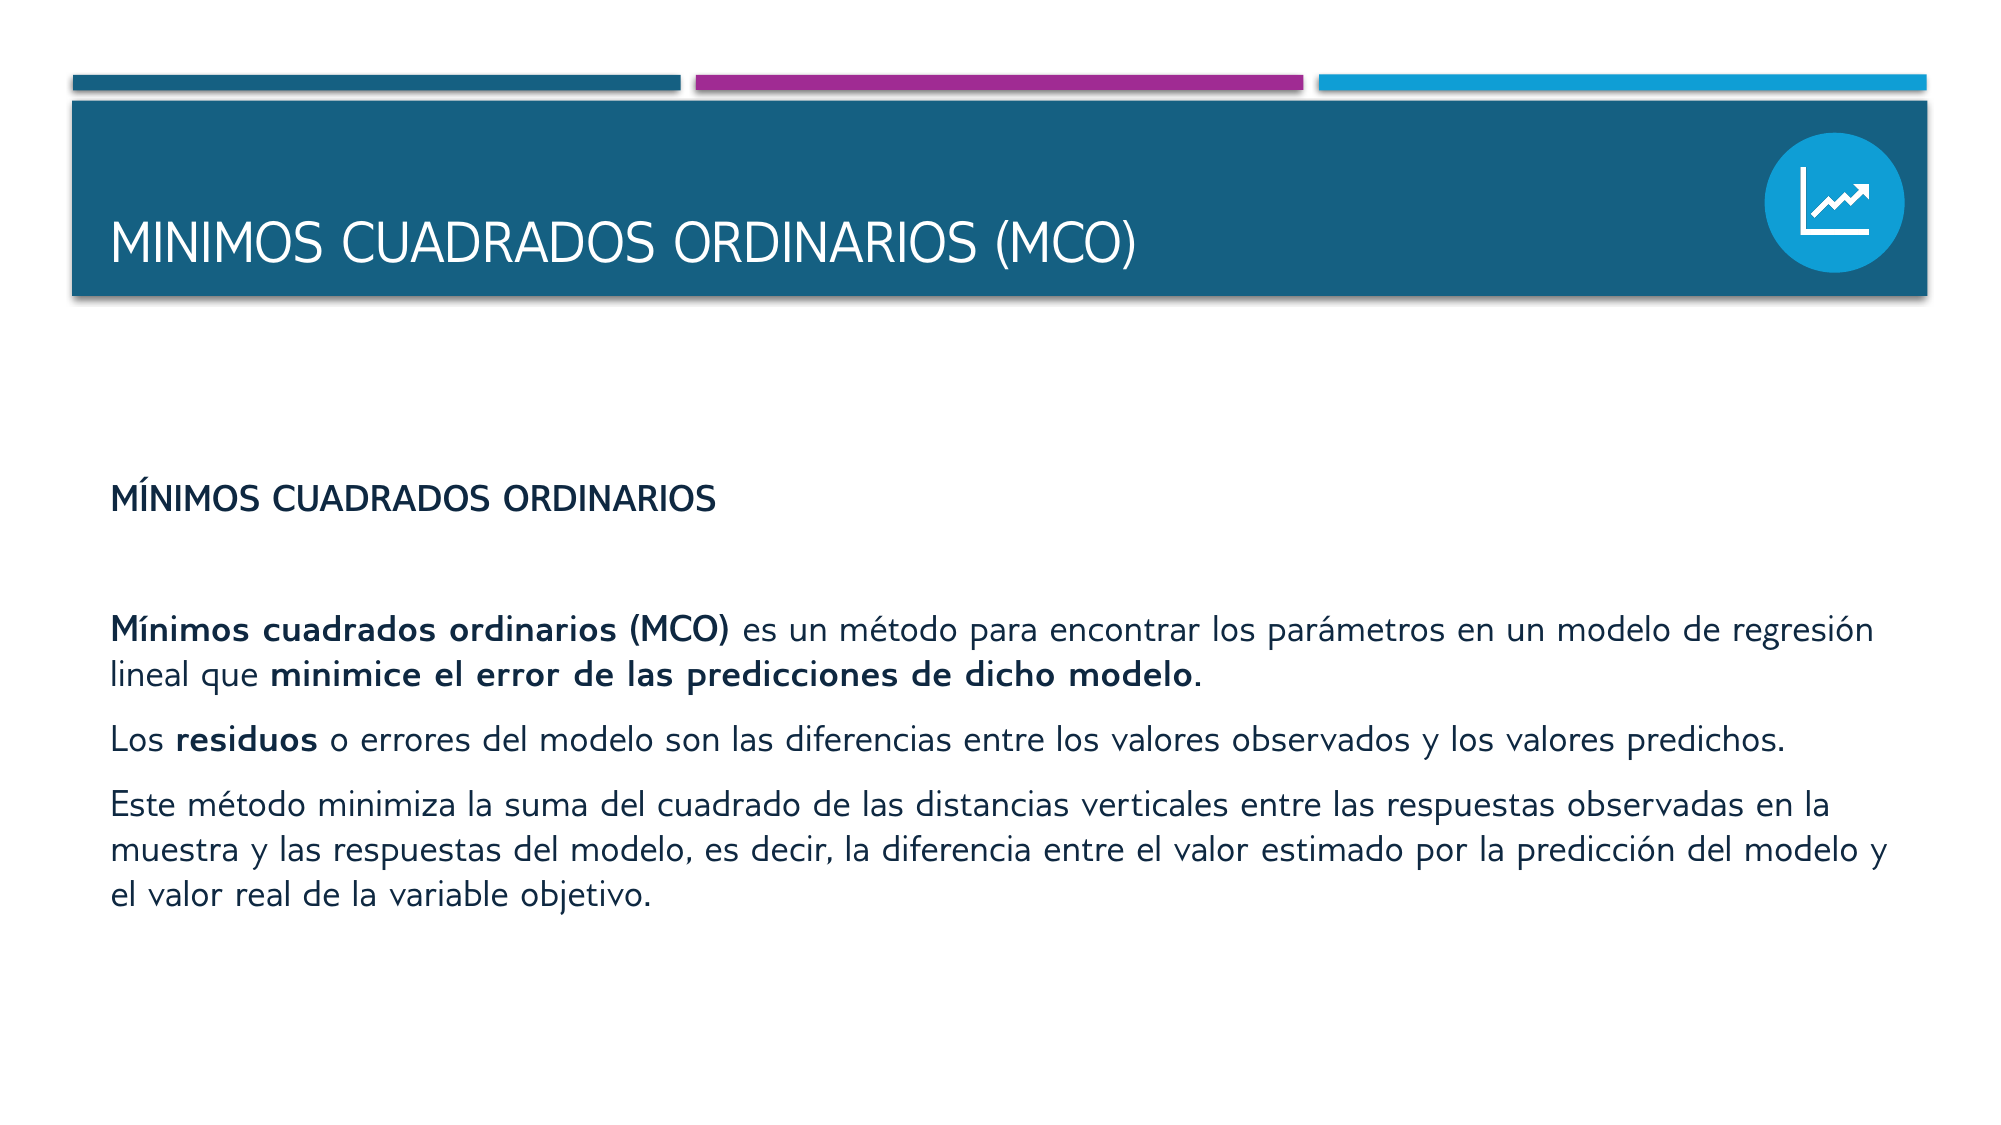

# MINIMOS CUADRADOS ORDINARIOS (MCO)

MÍNIMOS CUADRADOS ORDINARIOS

Mínimos cuadrados ordinarios (MCO) es un método para encontrar los parámetros en un modelo de regresión lineal que minimice el error de las predicciones de dicho modelo.
Los residuos o errores del modelo son las diferencias entre los valores observados y los valores predichos.
Este método minimiza la suma del cuadrado de las distancias verticales entre las respuestas observadas en la muestra y las respuestas del modelo, es decir, la diferencia entre el valor estimado por la predicción del modelo y el valor real de la variable objetivo.